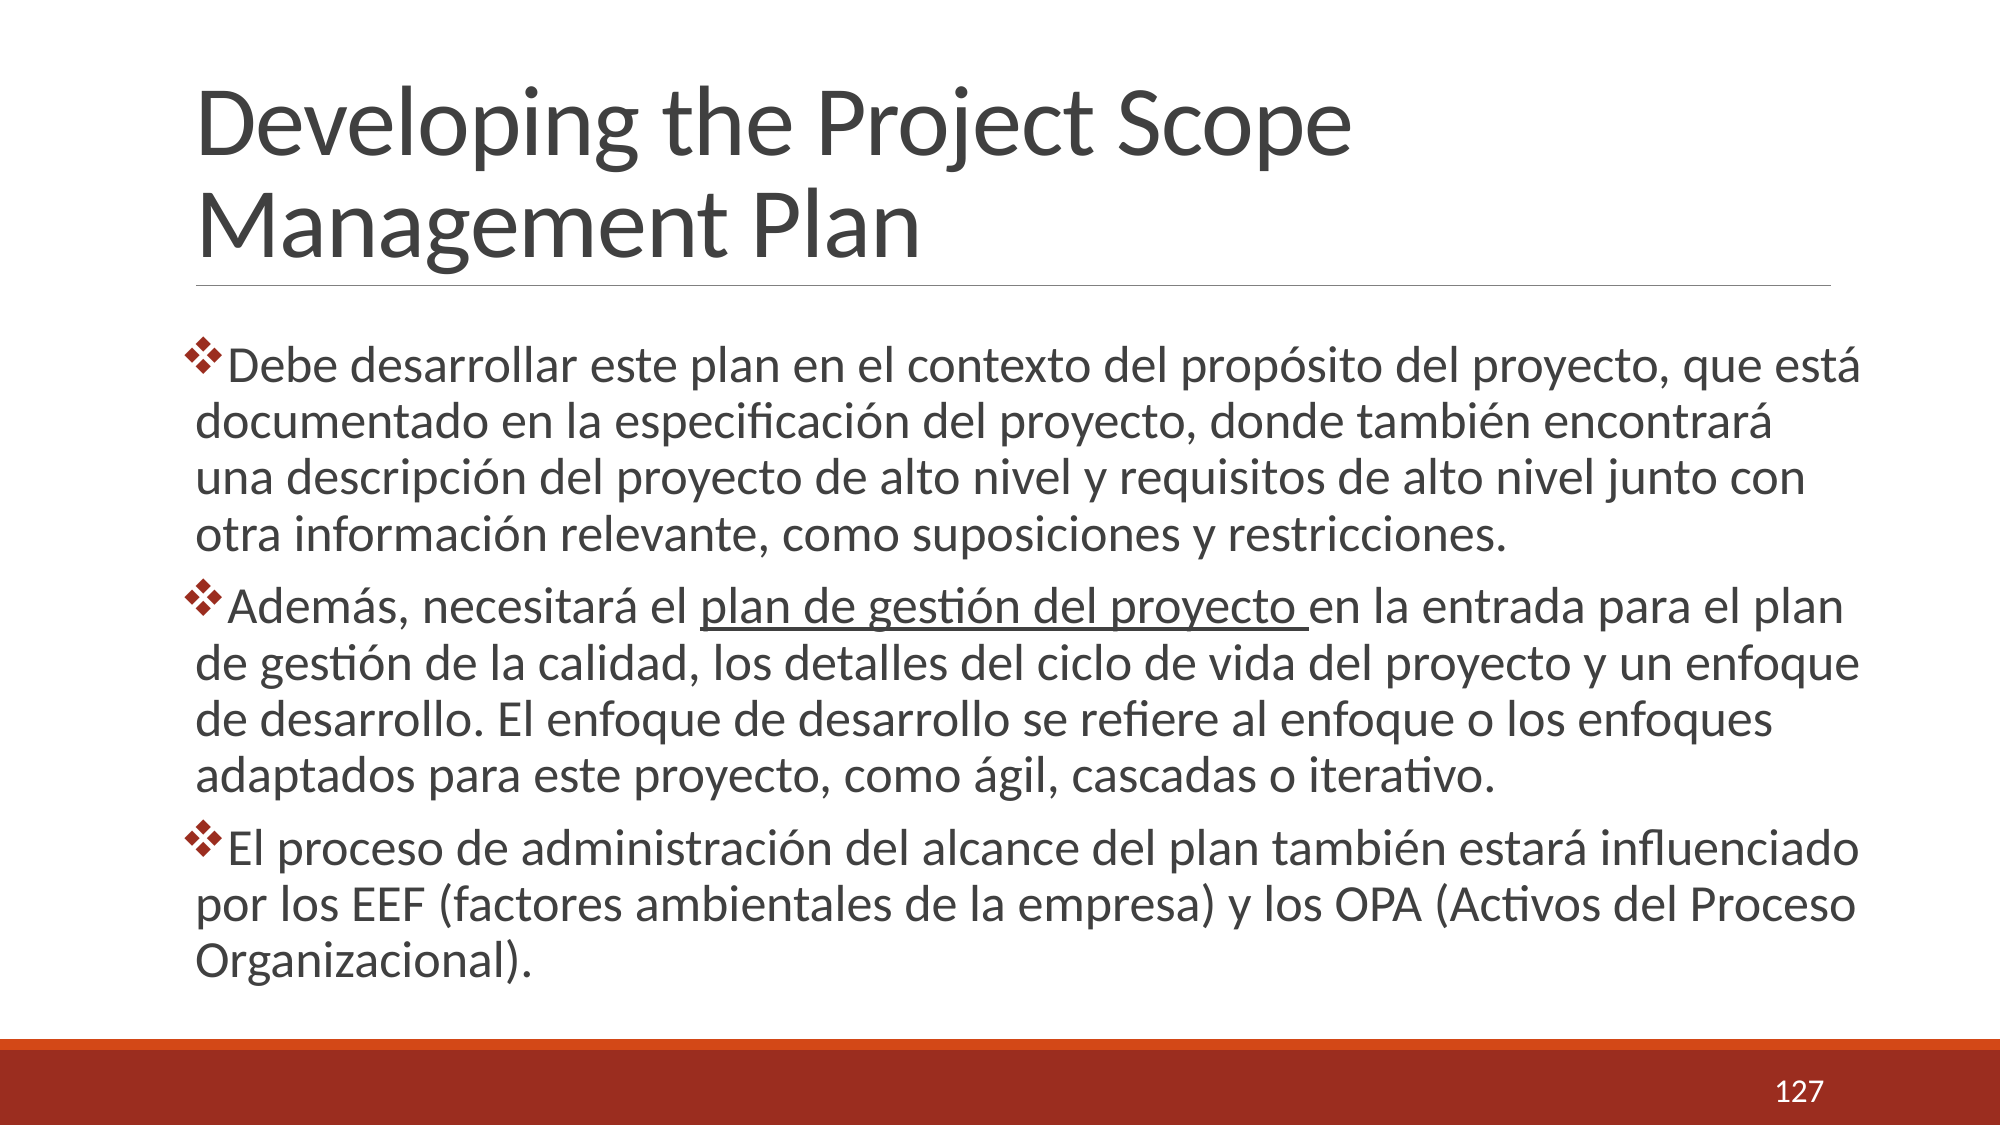

# Developing the Project Scope Management Plan
Debe desarrollar este plan en el contexto del propósito del proyecto, que está documentado en la especificación del proyecto, donde también encontrará una descripción del proyecto de alto nivel y requisitos de alto nivel junto con otra información relevante, como suposiciones y restricciones.
Además, necesitará el plan de gestión del proyecto en la entrada para el plan de gestión de la calidad, los detalles del ciclo de vida del proyecto y un enfoque de desarrollo. El enfoque de desarrollo se refiere al enfoque o los enfoques adaptados para este proyecto, como ágil, cascadas o iterativo.
El proceso de administración del alcance del plan también estará influenciado por los EEF (factores ambientales de la empresa) y los OPA (Activos del Proceso Organizacional).
127